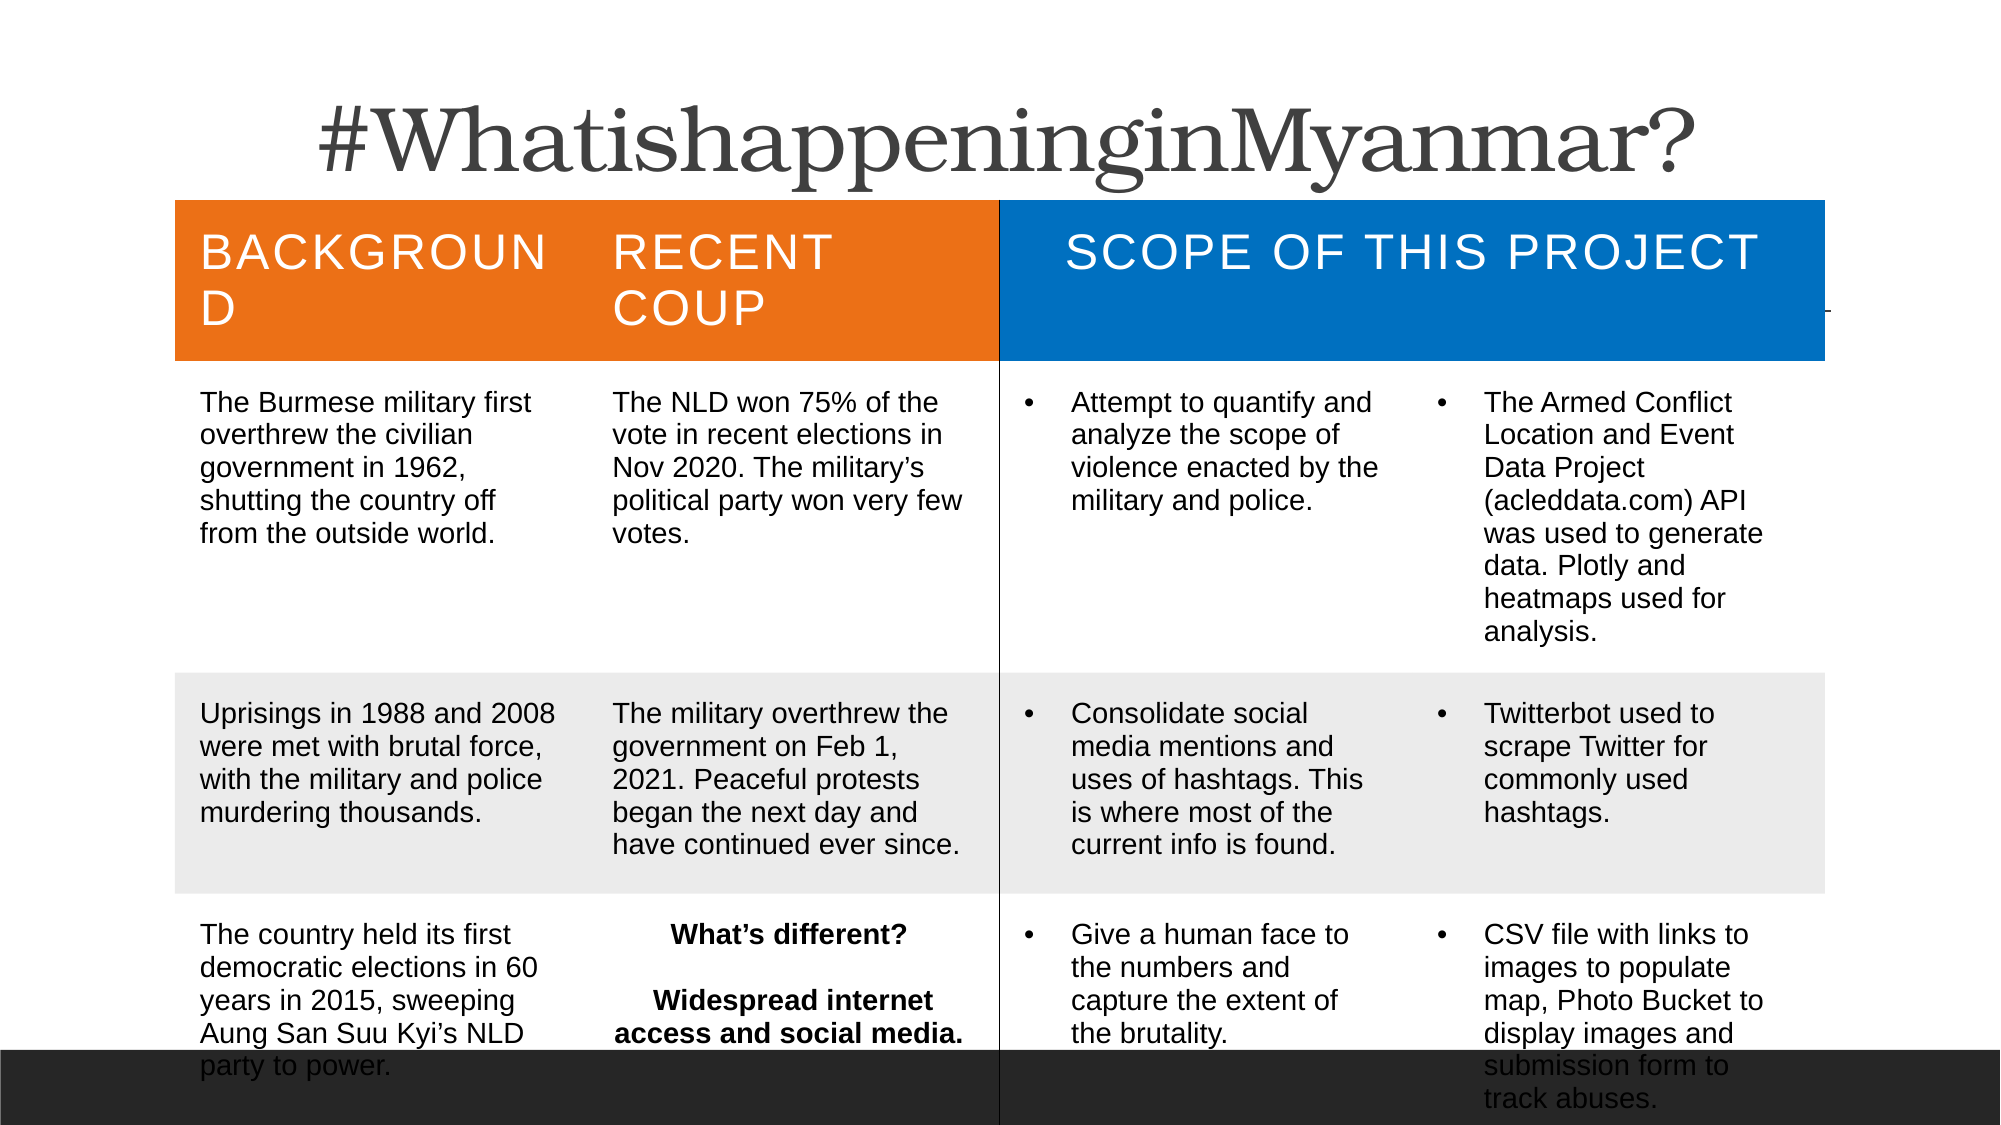

# #WhatishappeninginMyanmar?
| Background | Recent coup | SCOPE OF THIS PROJECT |  |
| --- | --- | --- | --- |
| The Burmese military first overthrew the civilian government in 1962, shutting the country off from the outside world. | The NLD won 75% of the vote in recent elections in Nov 2020. The military’s political party won very few votes. | Attempt to quantify and analyze the scope of violence enacted by the military and police. | The Armed Conflict Location and Event Data Project (acleddata.com) API was used to generate data. Plotly and heatmaps used for analysis. |
| Uprisings in 1988 and 2008 were met with brutal force, with the military and police murdering thousands. | The military overthrew the government on Feb 1, 2021. Peaceful protests began the next day and have continued ever since. | Consolidate social media mentions and uses of hashtags. This is where most of the current info is found. | Twitterbot used to scrape Twitter for commonly used hashtags. |
| The country held its first democratic elections in 60 years in 2015, sweeping Aung San Suu Kyi’s NLD party to power. | What’s different? Widespread internet access and social media. | Give a human face to the numbers and capture the extent of the brutality. | CSV file with links to images to populate map, Photo Bucket to display images and submission form to track abuses. |